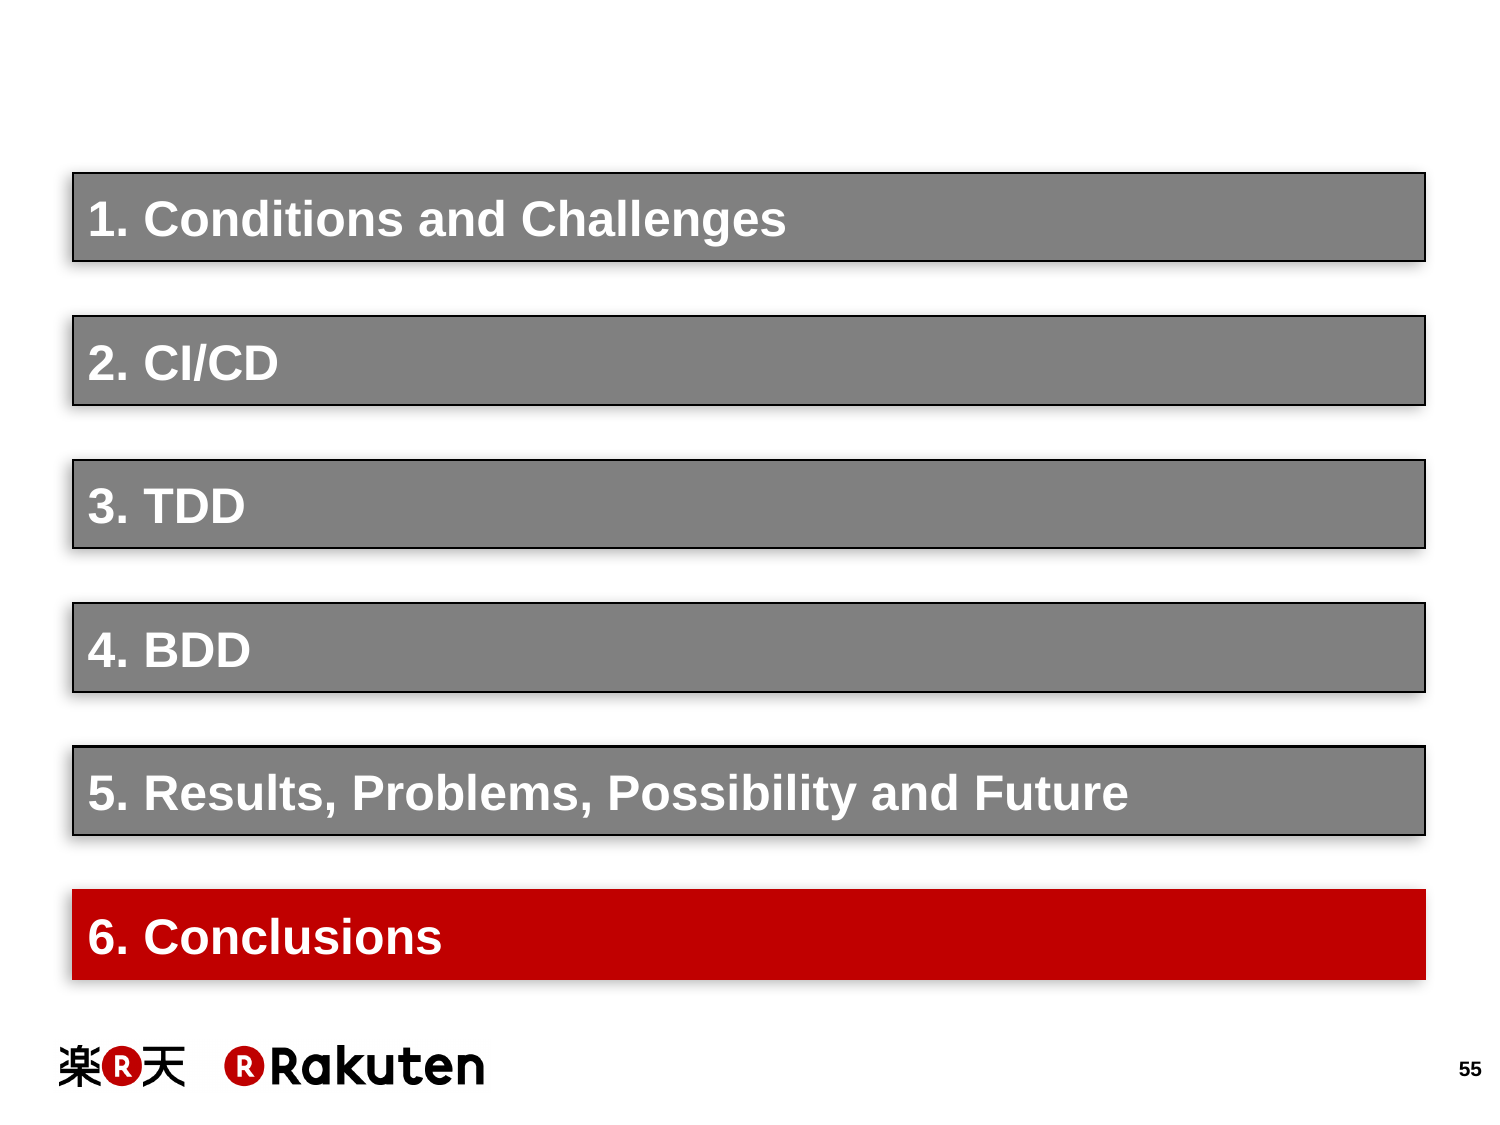

1. Conditions and Challenges
2. CI/CD
3. TDD
4. BDD
5. Results, Problems, Possibility and Future
6. Conclusions